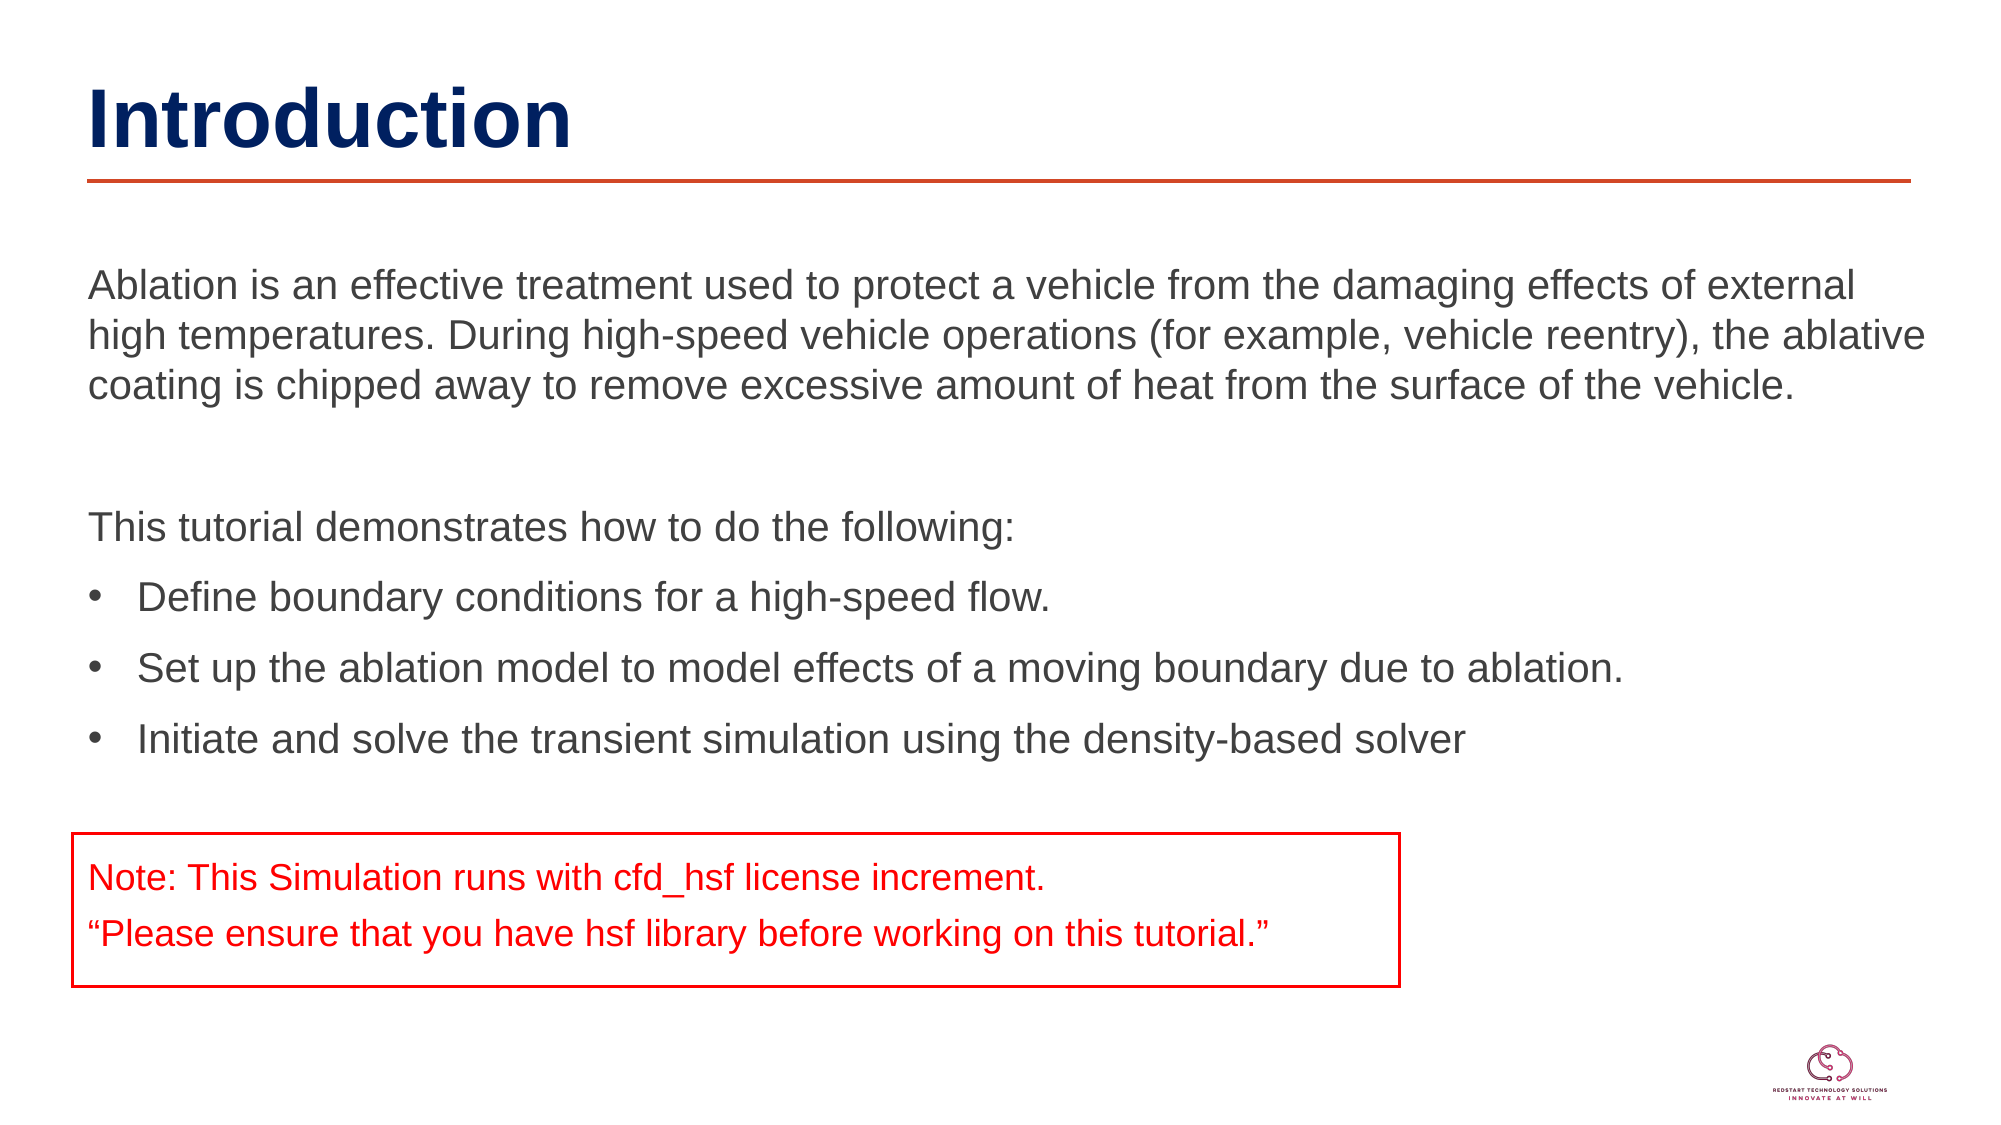

# Introduction
Ablation is an effective treatment used to protect a vehicle from the damaging effects of external high temperatures. During high-speed vehicle operations (for example, vehicle reentry), the ablative coating is chipped away to remove excessive amount of heat from the surface of the vehicle.

This tutorial demonstrates how to do the following:
 Define boundary conditions for a high-speed flow.
 Set up the ablation model to model effects of a moving boundary due to ablation.
 Initiate and solve the transient simulation using the density-based solver

Note: This Simulation runs with cfd_hsf license increment.
“Please ensure that you have hsf library before working on this tutorial.”